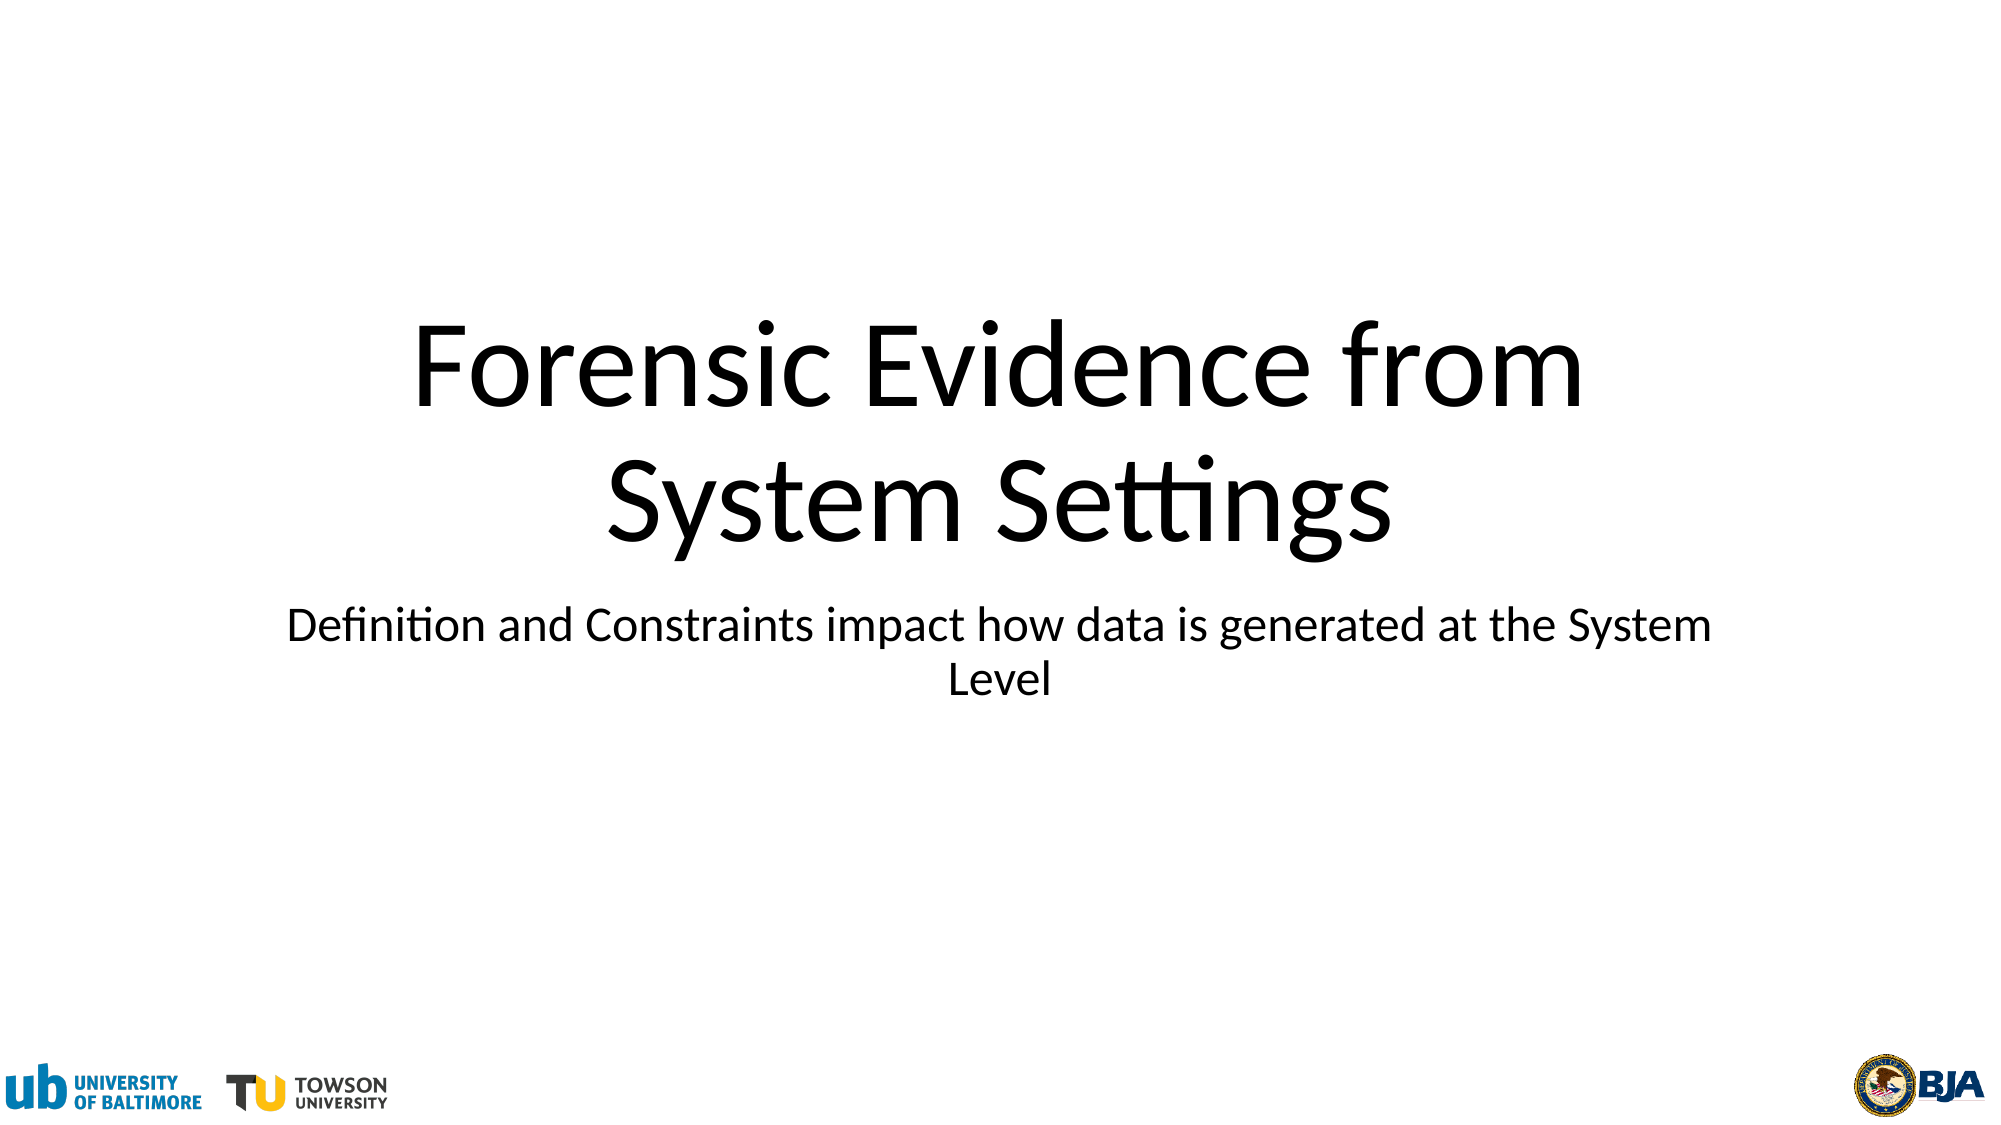

# Forensic Evidence from System Settings
Definition and Constraints impact how data is generated at the System Level